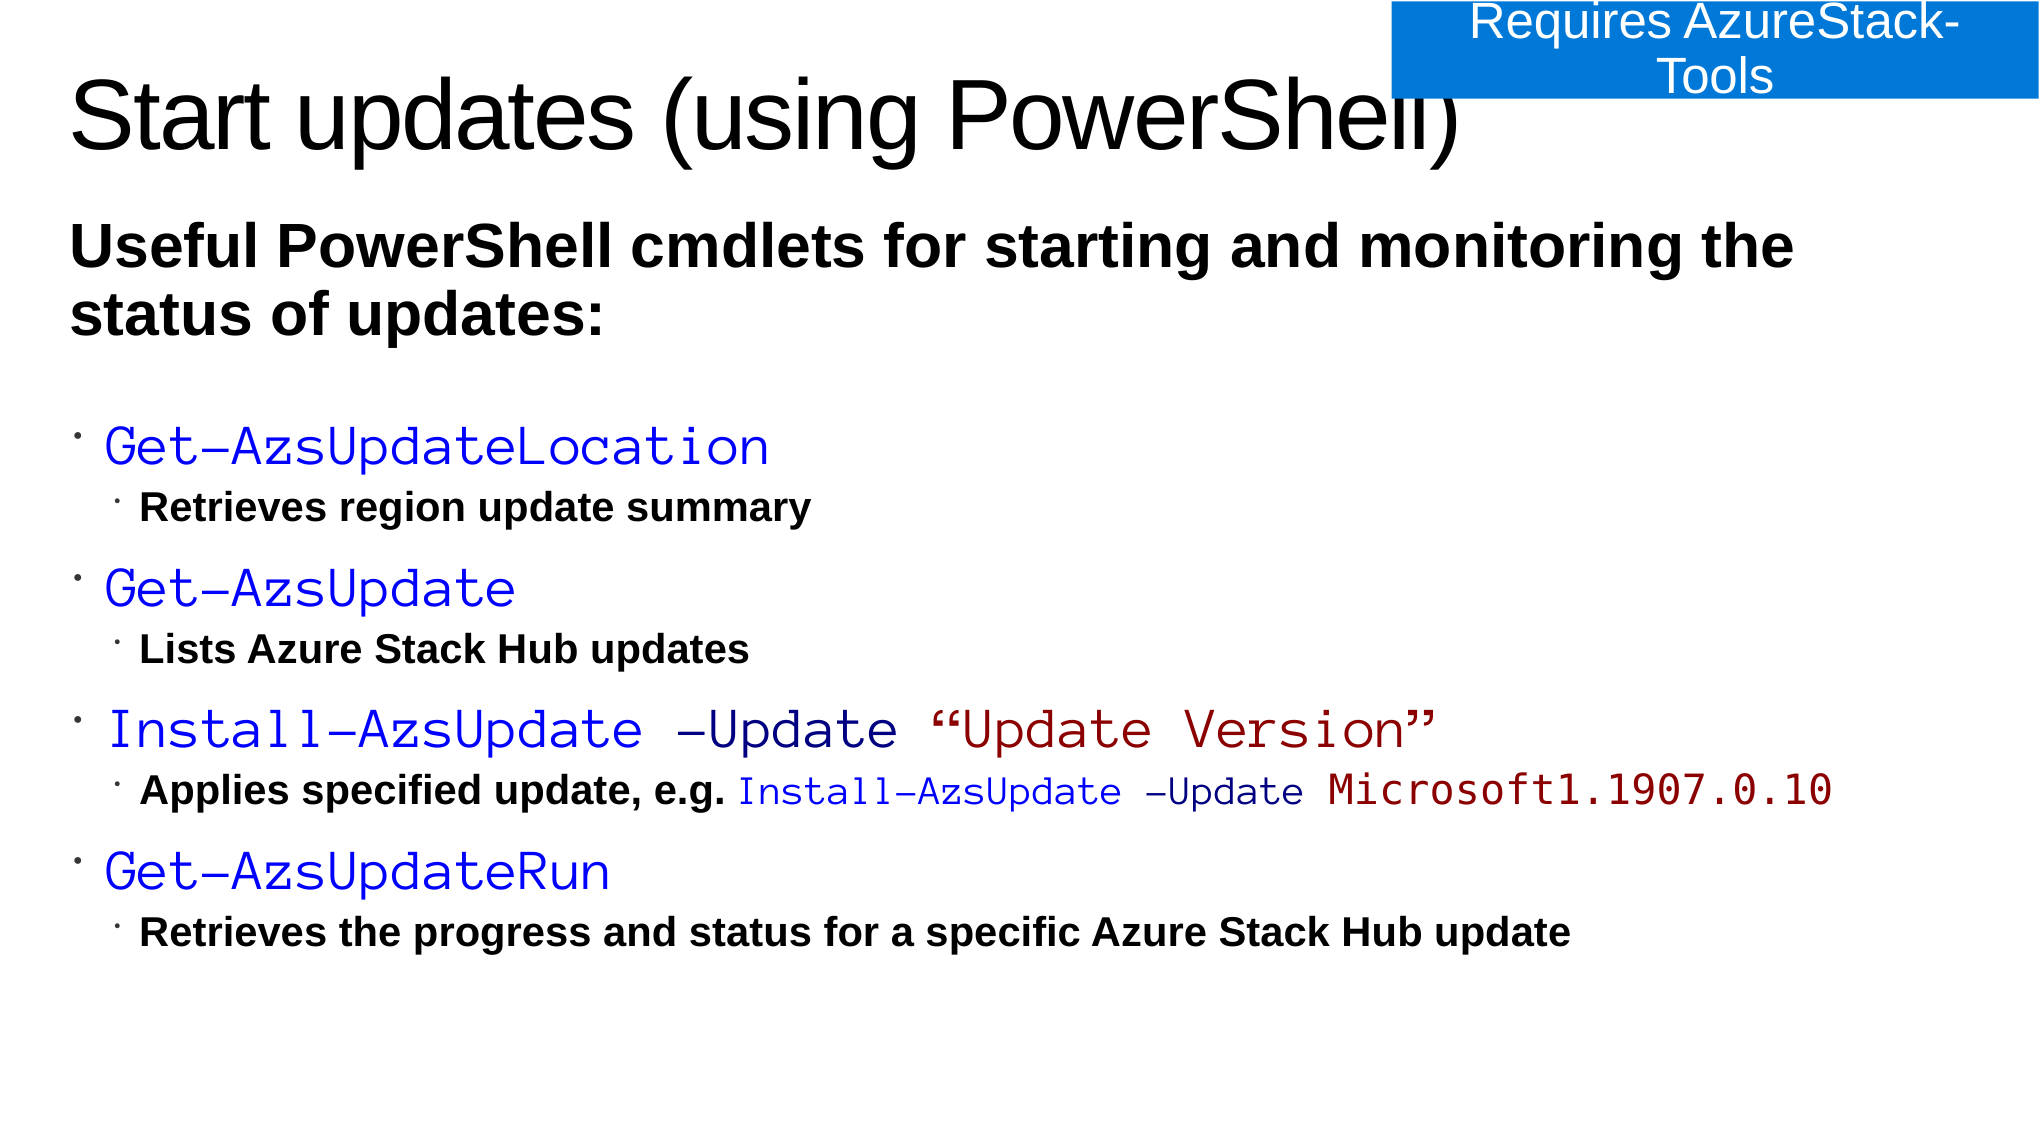

Requires AzureStack-Tools
# Start updates (using PowerShell)
Useful PowerShell cmdlets for starting and monitoring the status of updates:
Get-AzsUpdateLocation
Retrieves region update summary
Get-AzsUpdate
Lists Azure Stack Hub updates
Install-AzsUpdate -Update “Update Version”
Applies specified update, e.g. Install-AzsUpdate -Update Microsoft1.1907.0.10
Get-AzsUpdateRun
Retrieves the progress and status for a specific Azure Stack Hub update